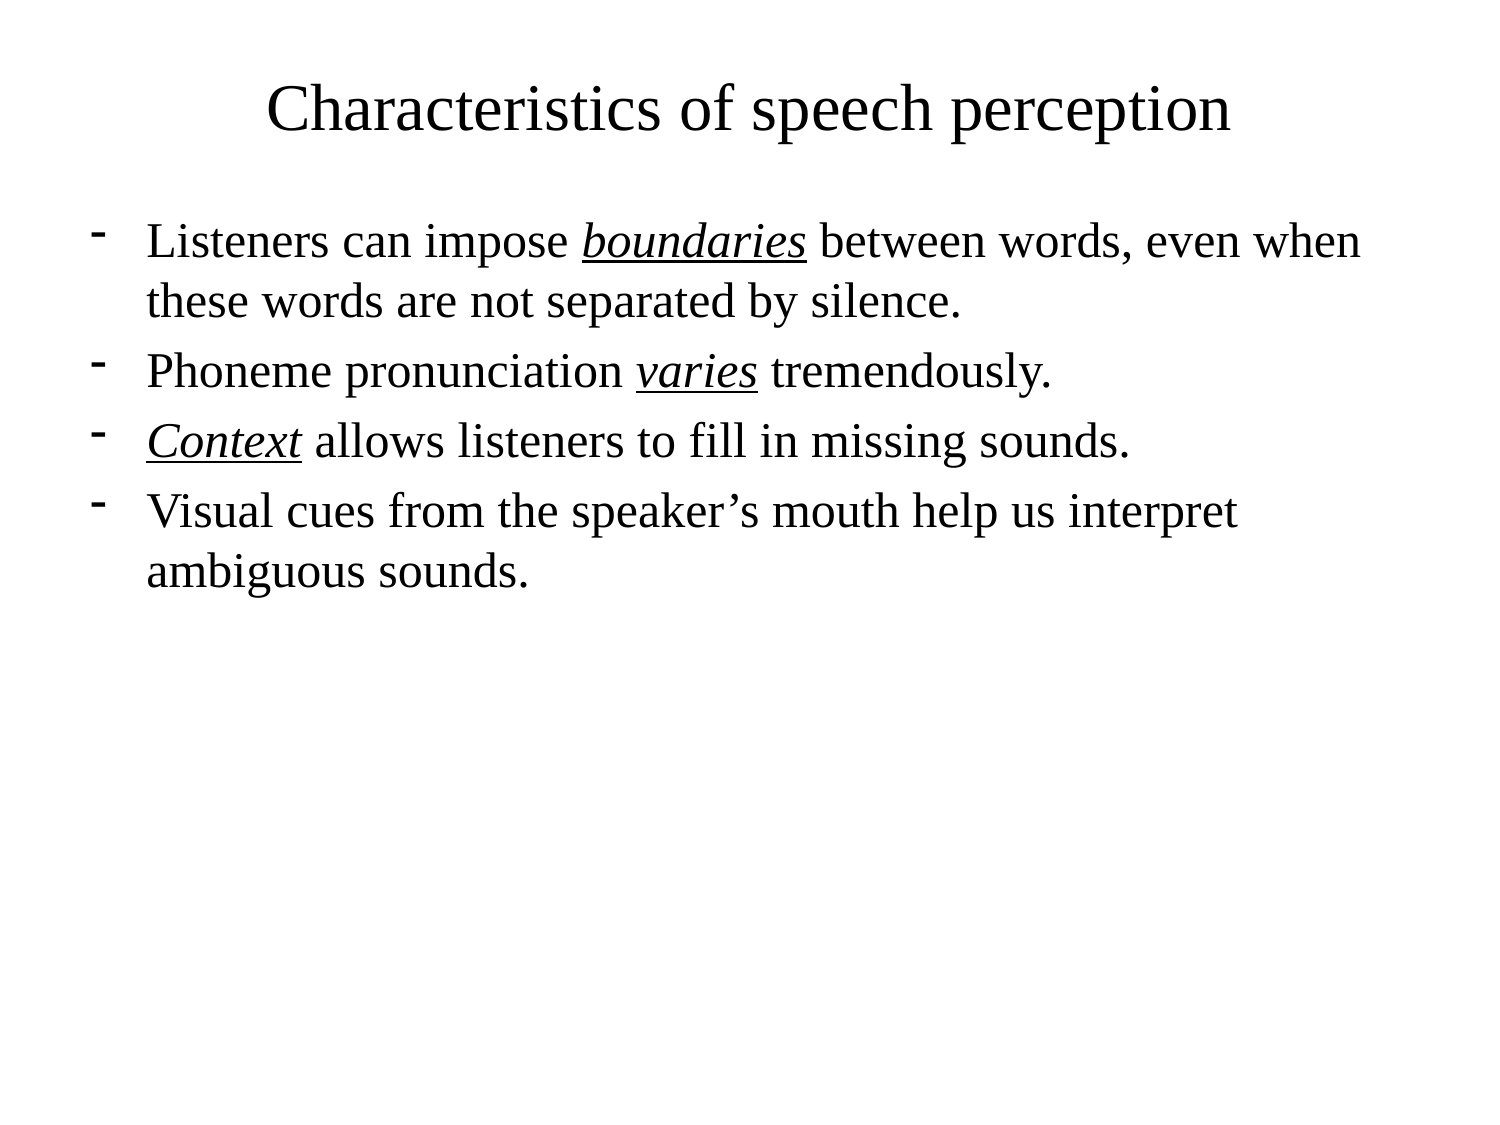

# Characteristics of speech perception
Listeners can impose boundaries between words, even when these words are not separated by silence.
Phoneme pronunciation varies tremendously.
Context allows listeners to fill in missing sounds.
Visual cues from the speaker’s mouth help us interpret ambiguous sounds.